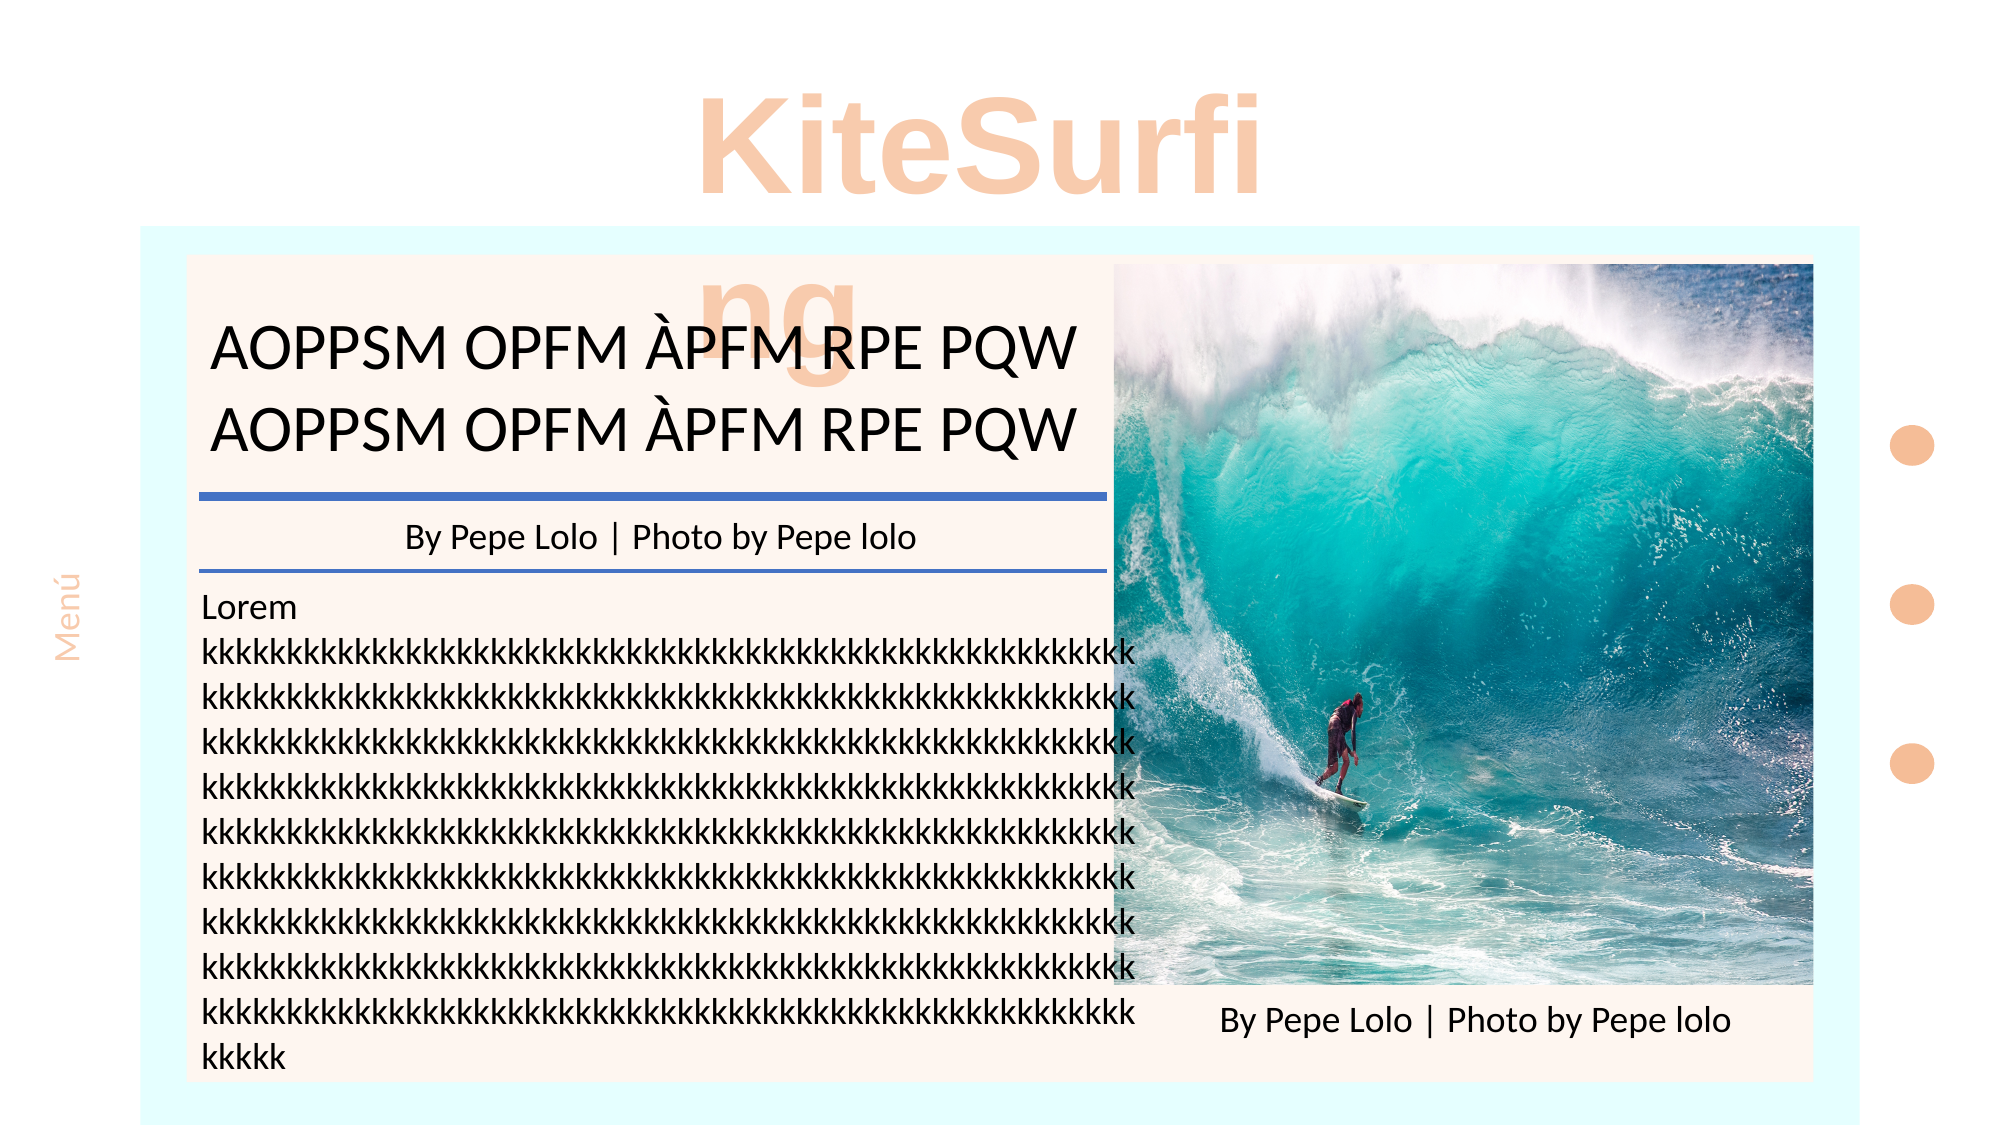

KiteSurfing

 AOPPSM OPFM ÀPFM RPE PQW
 AOPPSM OPFM ÀPFM RPE PQW

By Pepe Lolo | Photo by Pepe lolo
Menú
Lorem kkkkkkkkkkkkkkkkkkkkkkkkkkkkkkkkkkkkkkkkkkkkkkkkkkkkkkkkkkkkkkkkkkkkkkkkkkkkkkkkkkkkkkkkkkkkkkkkkkkkkkkkkkkkkkkkkkkkkkkkkkkkkkkkkkkkkkkkkkkkkkkkkkkkkkkkkkkkkkkkkkkkkkkkkkkkkkkkkkkkkkkkkkkkkkkkkkkkkkkkkkkkkkkkkkkkkkkkkkkkkkkkkkkkkkkkkkkkkkkkkkkkkkkkkkkkkkkkkkkkkkkkkkkkkkkkkkkkkkkkkkkkkkkkkkkkkkkkkkkkkkkkkkkkkkkkkkkkkkkkkkkkkkkkkkkkkkkkkkkkkkkkkkkkkkkkkkkkkkkkkkkkkkkkkkkkkkkkkkkkkkkkkkkkkkkkkkkkkkkkkkkkkkkkkkkkkkkkkkkkkkkkkkkkkkkkkkkkkkkkkkkkkkkkkkkkkkkkkkkkkkkkkkkkkkkkkkkkkkkkkkkkkkkkkkkkkkkkkkkk

By Pepe Lolo | Photo by Pepe lolo